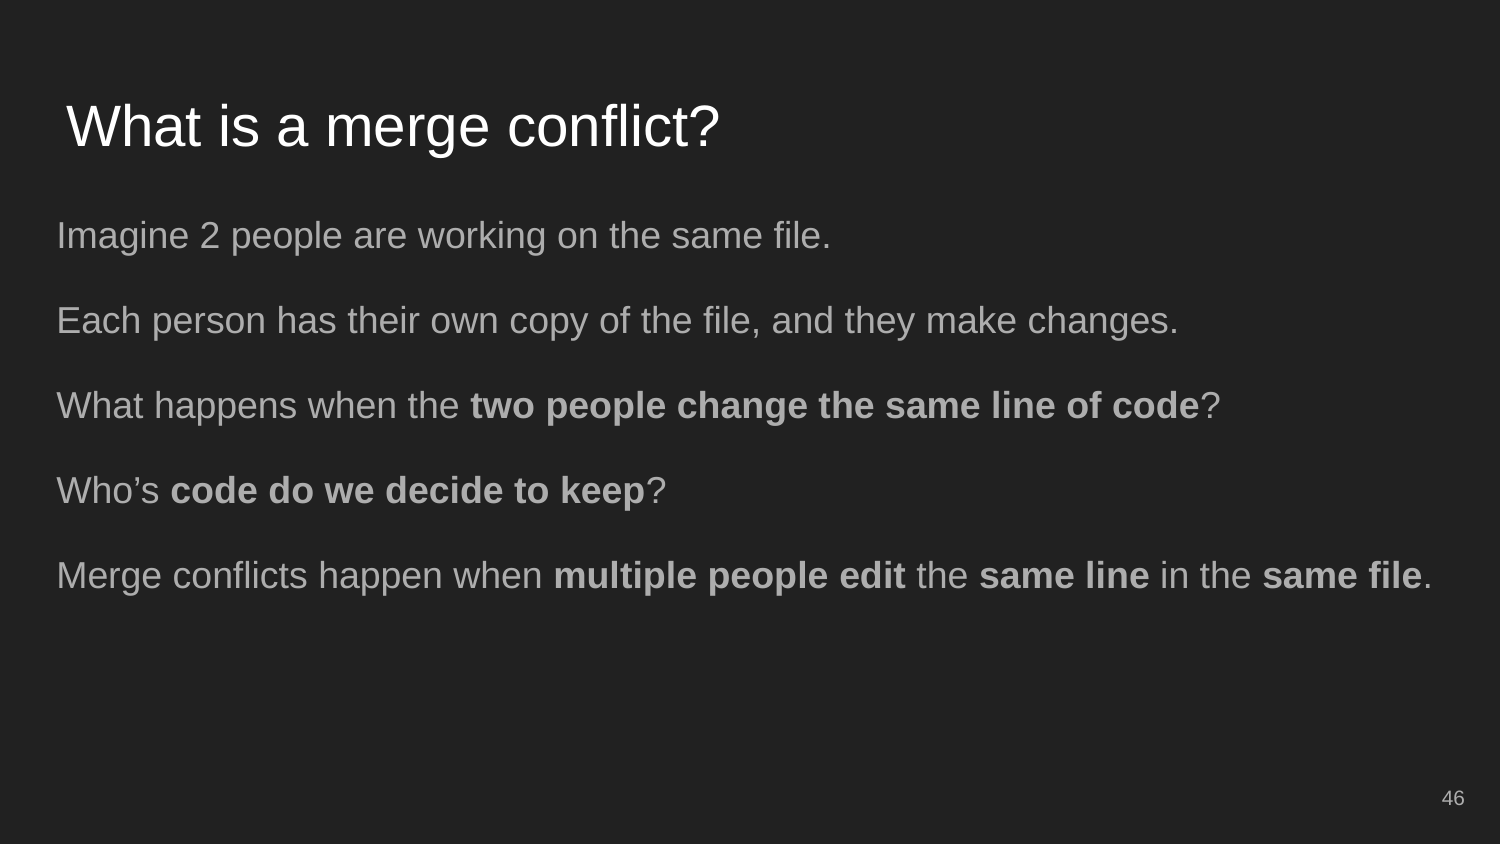

# What is a merge conflict?
Imagine 2 people are working on the same file.
Each person has their own copy of the file, and they make changes.
What happens when the two people change the same line of code?
Who’s code do we decide to keep?
Merge conflicts happen when multiple people edit the same line in the same file.
46